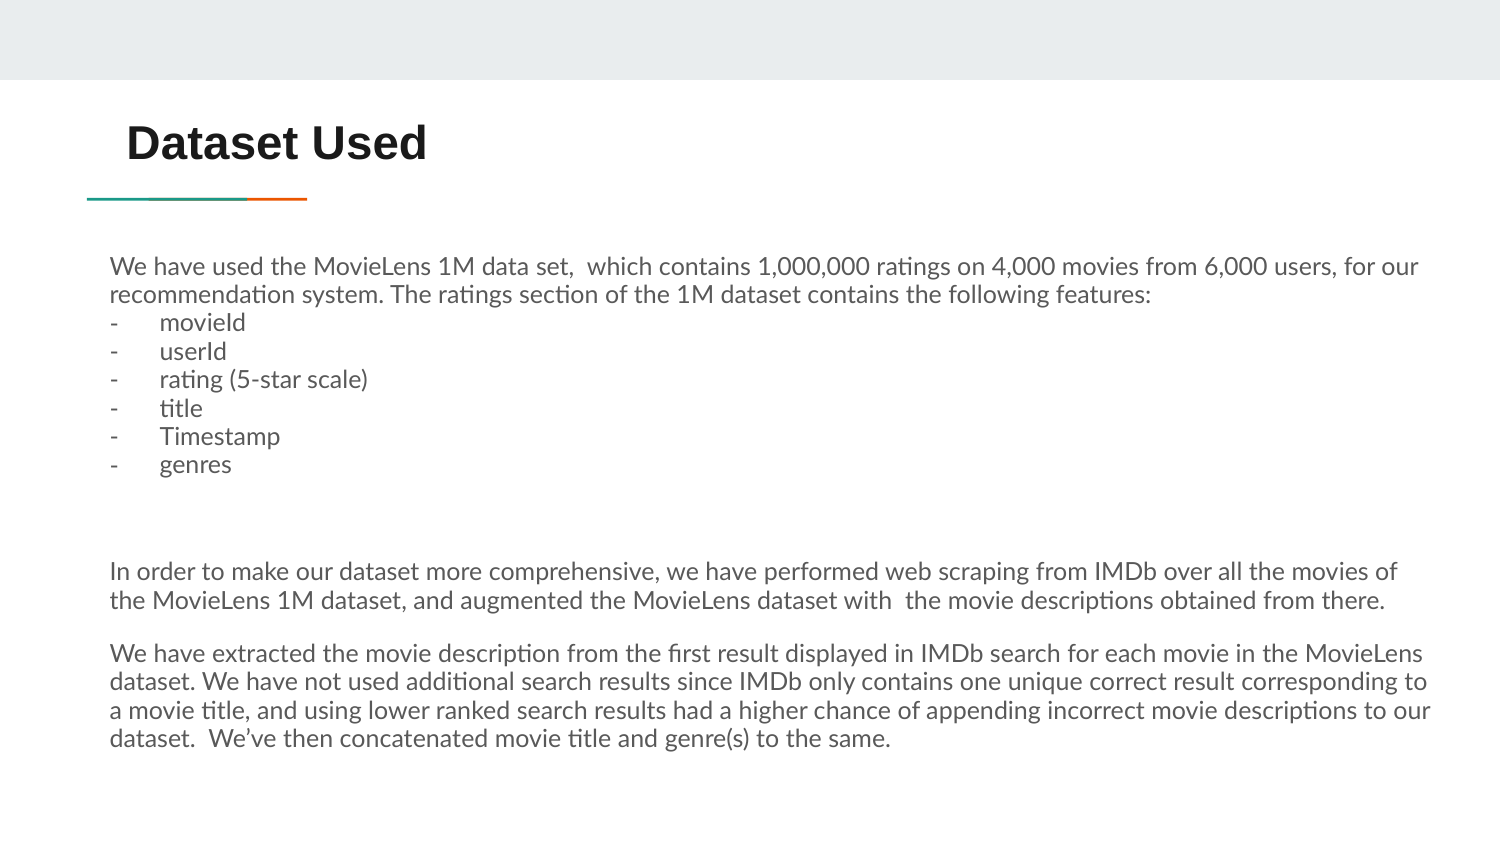

# Dataset Used
We have used the MovieLens 1M data set,  which contains 1,000,000 ratings on 4,000 movies from 6,000 users, for our recommendation system. The ratings section of the 1M dataset contains the following features:
movieId
userId
rating (5-star scale)
title
Timestamp
genres

In order to make our dataset more comprehensive, we have performed web scraping from IMDb over all the movies of the MovieLens 1M dataset, and augmented the MovieLens dataset with  the movie descriptions obtained from there.
We have extracted the movie description from the first result displayed in IMDb search for each movie in the MovieLens dataset. We have not used additional search results since IMDb only contains one unique correct result corresponding to a movie title, and using lower ranked search results had a higher chance of appending incorrect movie descriptions to our dataset.  We’ve then concatenated movie title and genre(s) to the same.